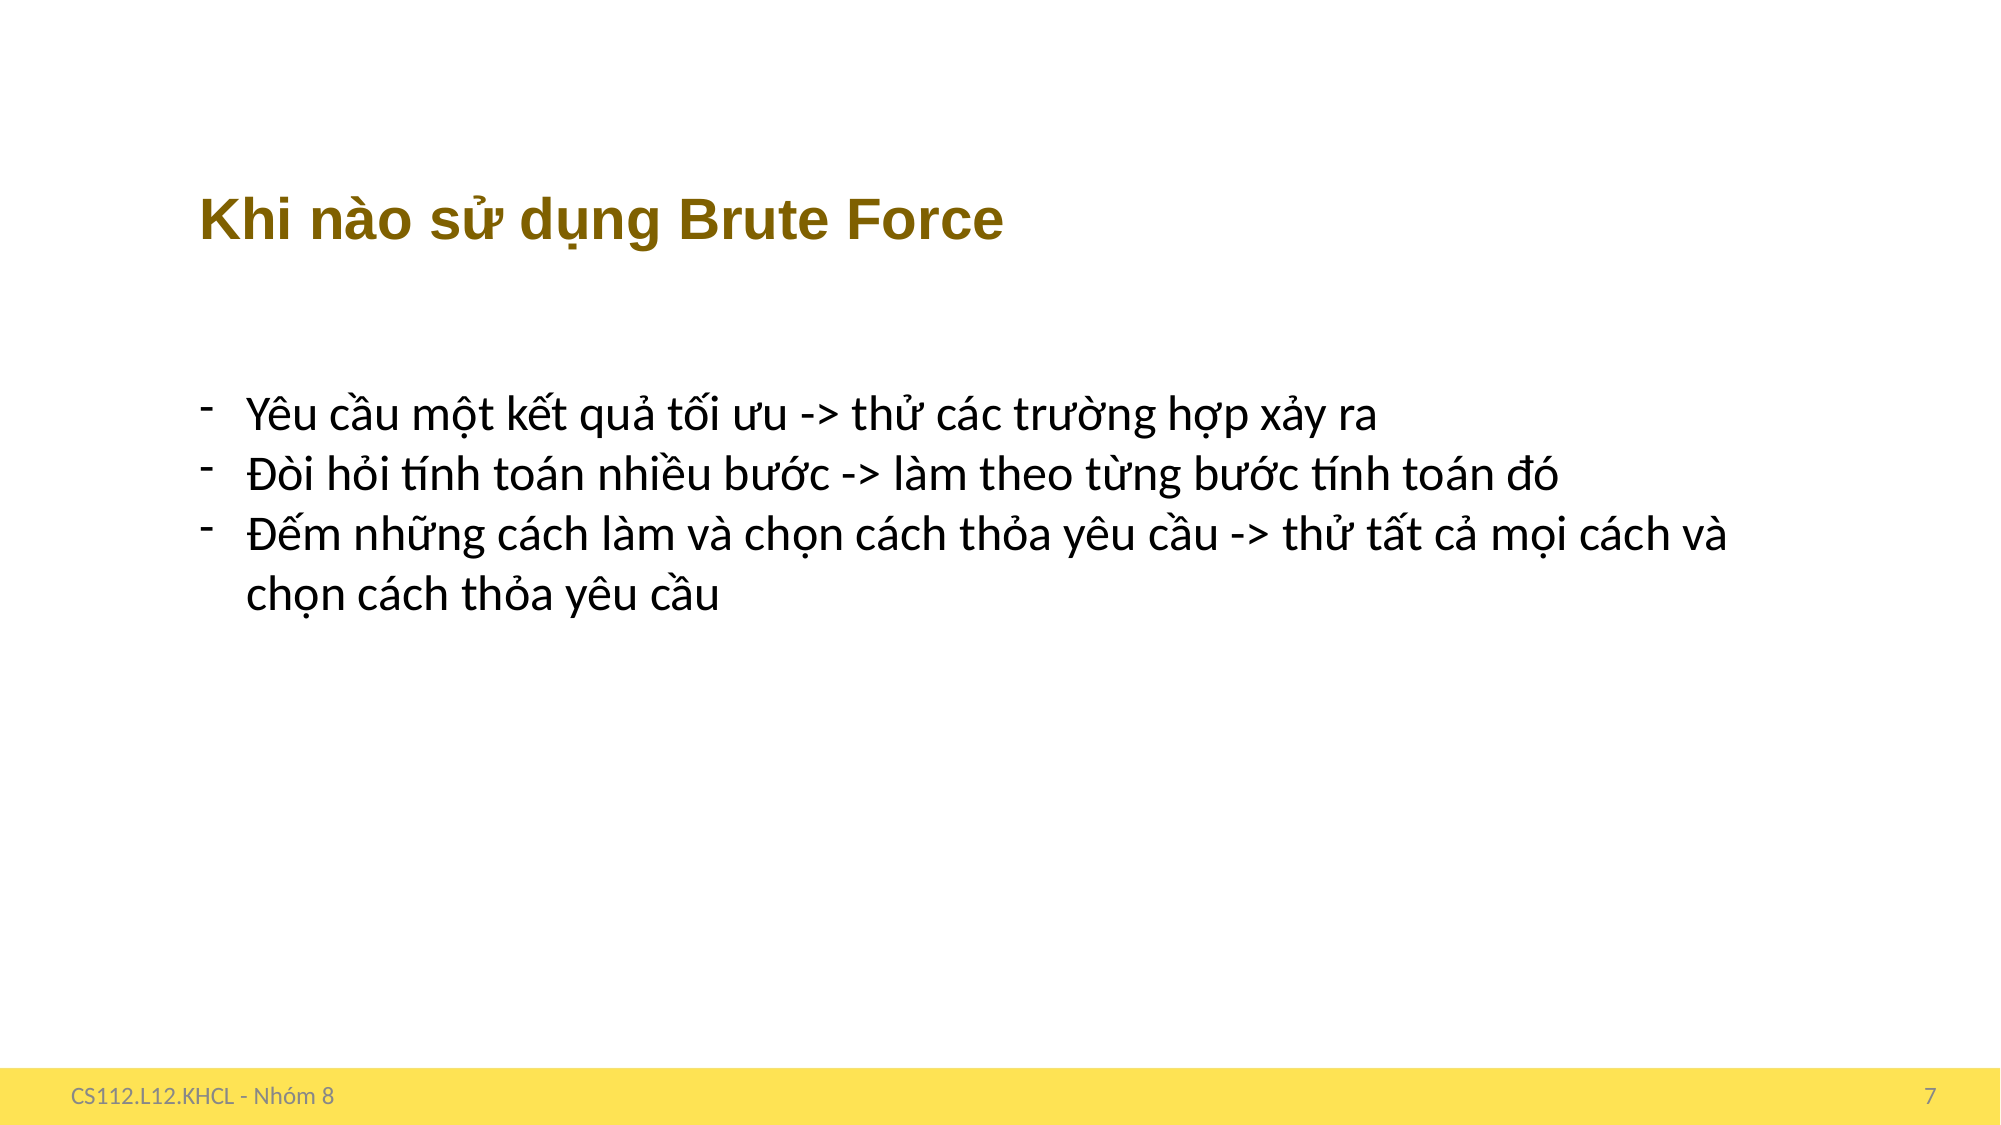

Khi nào sử dụng Brute Force
Yêu cầu một kết quả tối ưu -> thử các trường hợp xảy ra
Đòi hỏi tính toán nhiều bước -> làm theo từng bước tính toán đó
Đếm những cách làm và chọn cách thỏa yêu cầu -> thử tất cả mọi cách và chọn cách thỏa yêu cầu
CS112.L12.KHCL - Nhóm 8
7